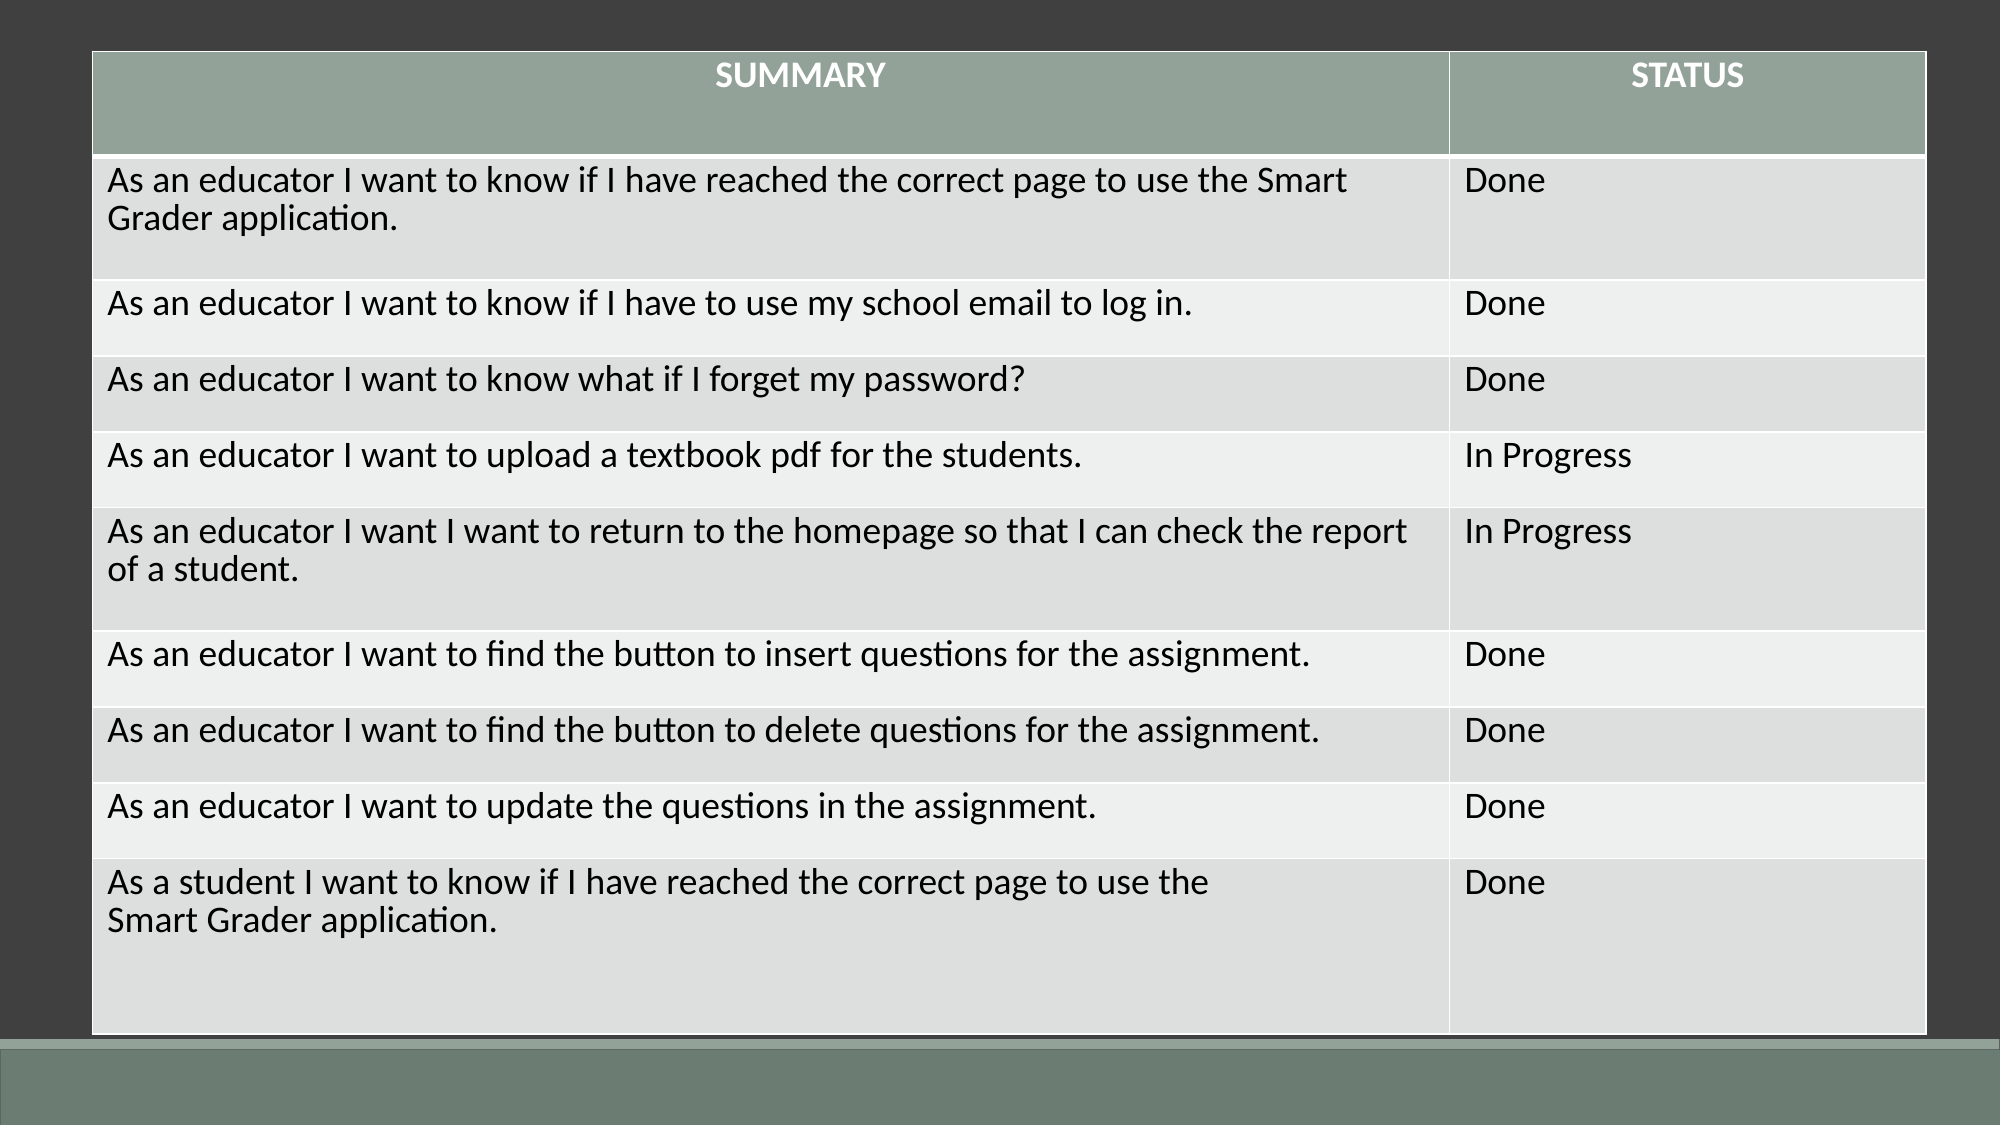

| SUMMARY | STATUS |
| --- | --- |
| As an educator I want to know if I have reached the correct page to use the Smart Grader application. | Done |
| As an educator I want to know if I have to use my school email to log in. | Done |
| As an educator I want to know what if I forget my password? | Done |
| As an educator I want to upload a textbook pdf for the students. | In Progress |
| As an educator I want I want to return to the homepage so that I can check the report of a student. | In Progress |
| As an educator I want to find the button to insert questions for the assignment. | Done |
| As an educator I want to find the button to delete questions for the assignment. | Done |
| As an educator I want to update the questions in the assignment. | Done |
| As a student I want to know if I have reached the correct page to use the Smart Grader application. | Done |